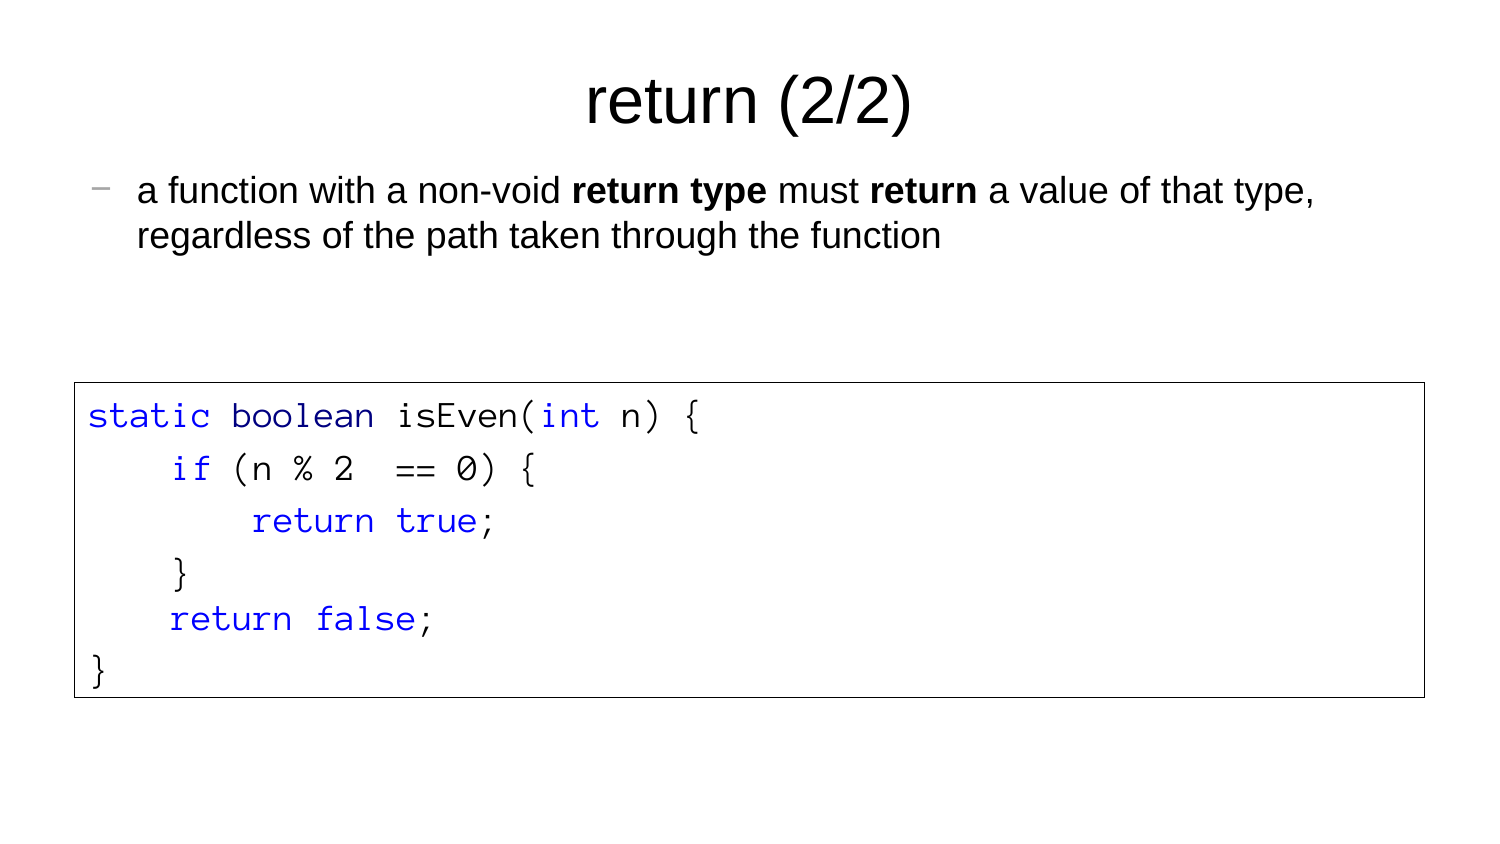

# return (2/2)
a function with a non-void return type must return a value of that type, regardless of the path taken through the function
static boolean isEven(int n) {
    if (n % 2  == 0) {
        return true;
    }
    return false;
}